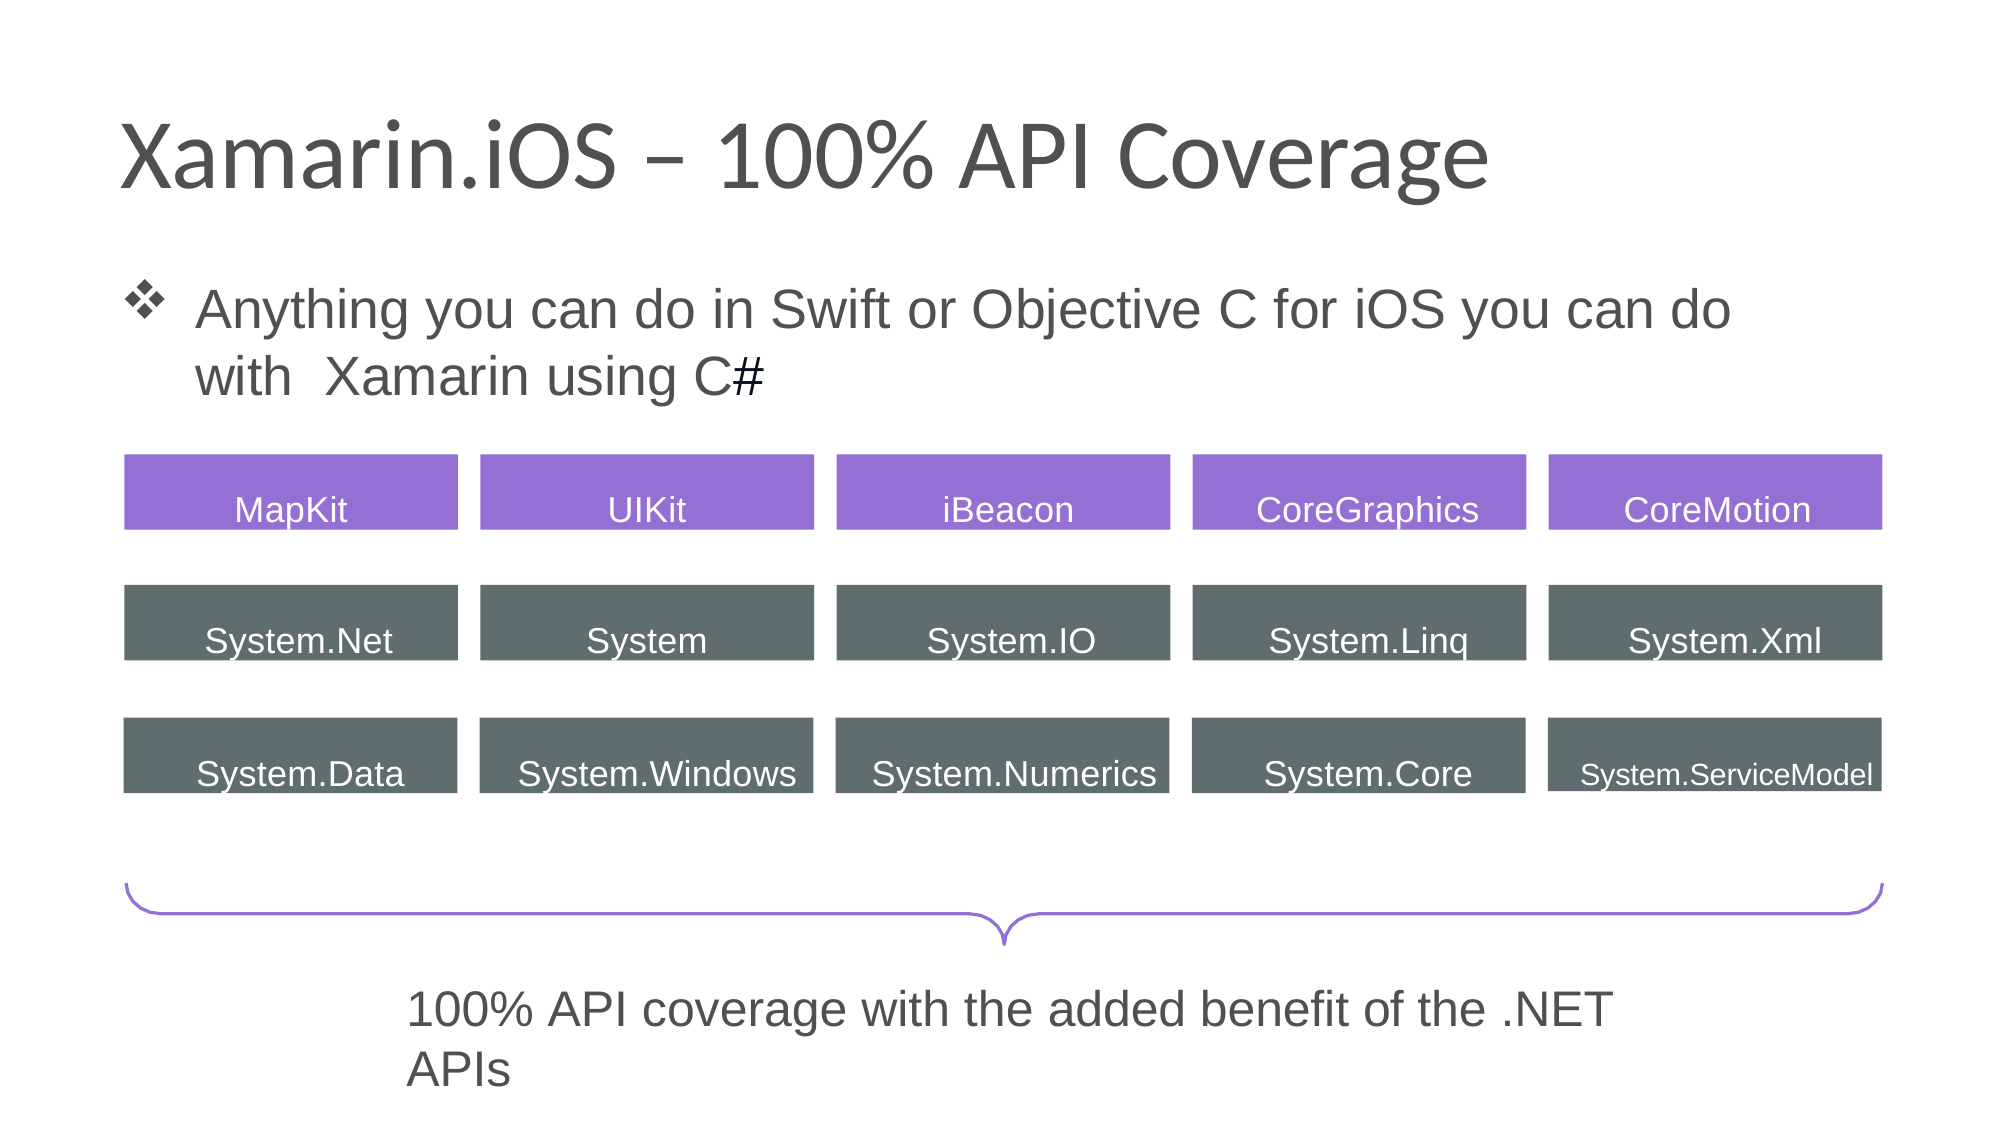

# Xamarin.iOS – 100% API Coverage
Anything you can do in Swift or Objective C for iOS you can do with  Xamarin using C#
MapKit
UIKit
iBeacon
CoreGraphics
CoreMotion
System.Net
System.Linq
System.Xml
System
System.IO
System.Data
System.Windows
System.Numerics
System.Core

System.ServiceModel

100% API coverage with the added benefit of the .NET APIs